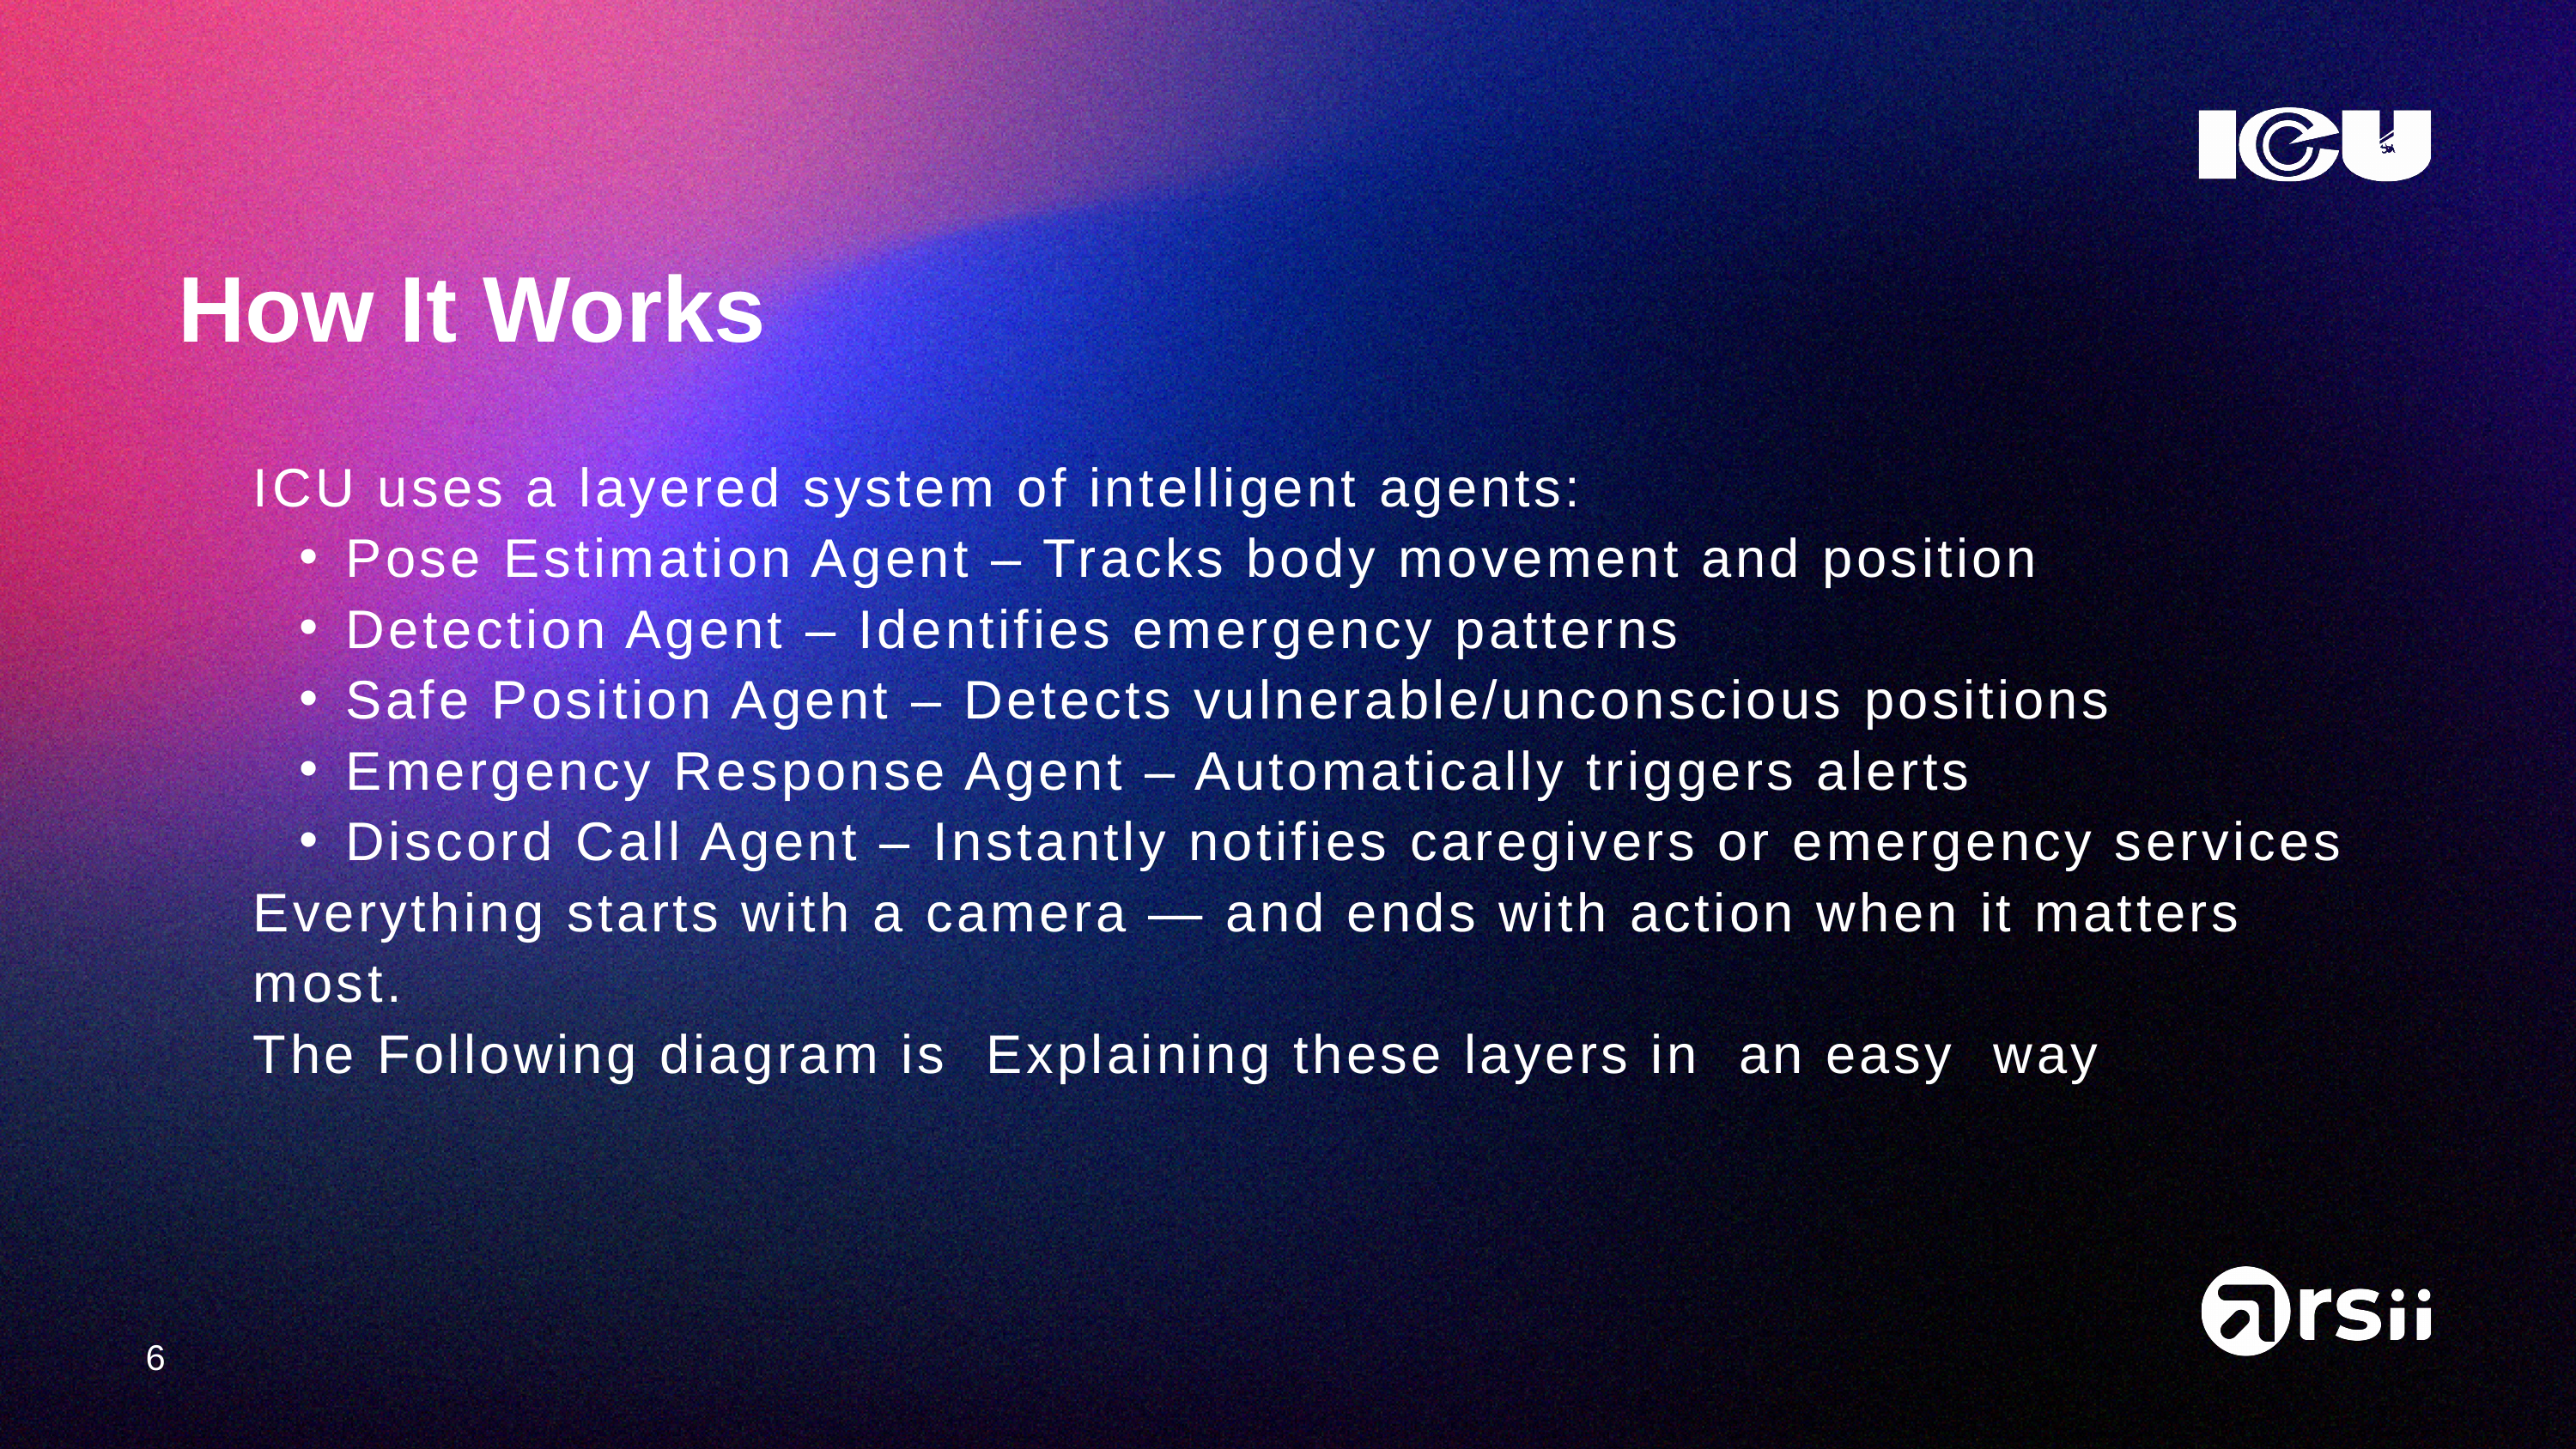

How It Works
ICU uses a layered system of intelligent agents:
Pose Estimation Agent – Tracks body movement and position
Detection Agent – Identifies emergency patterns
Safe Position Agent – Detects vulnerable/unconscious positions
Emergency Response Agent – Automatically triggers alerts
Discord Call Agent – Instantly notifies caregivers or emergency services
Everything starts with a camera — and ends with action when it matters most.
The Following diagram is  Explaining these layers in  an easy  way

6